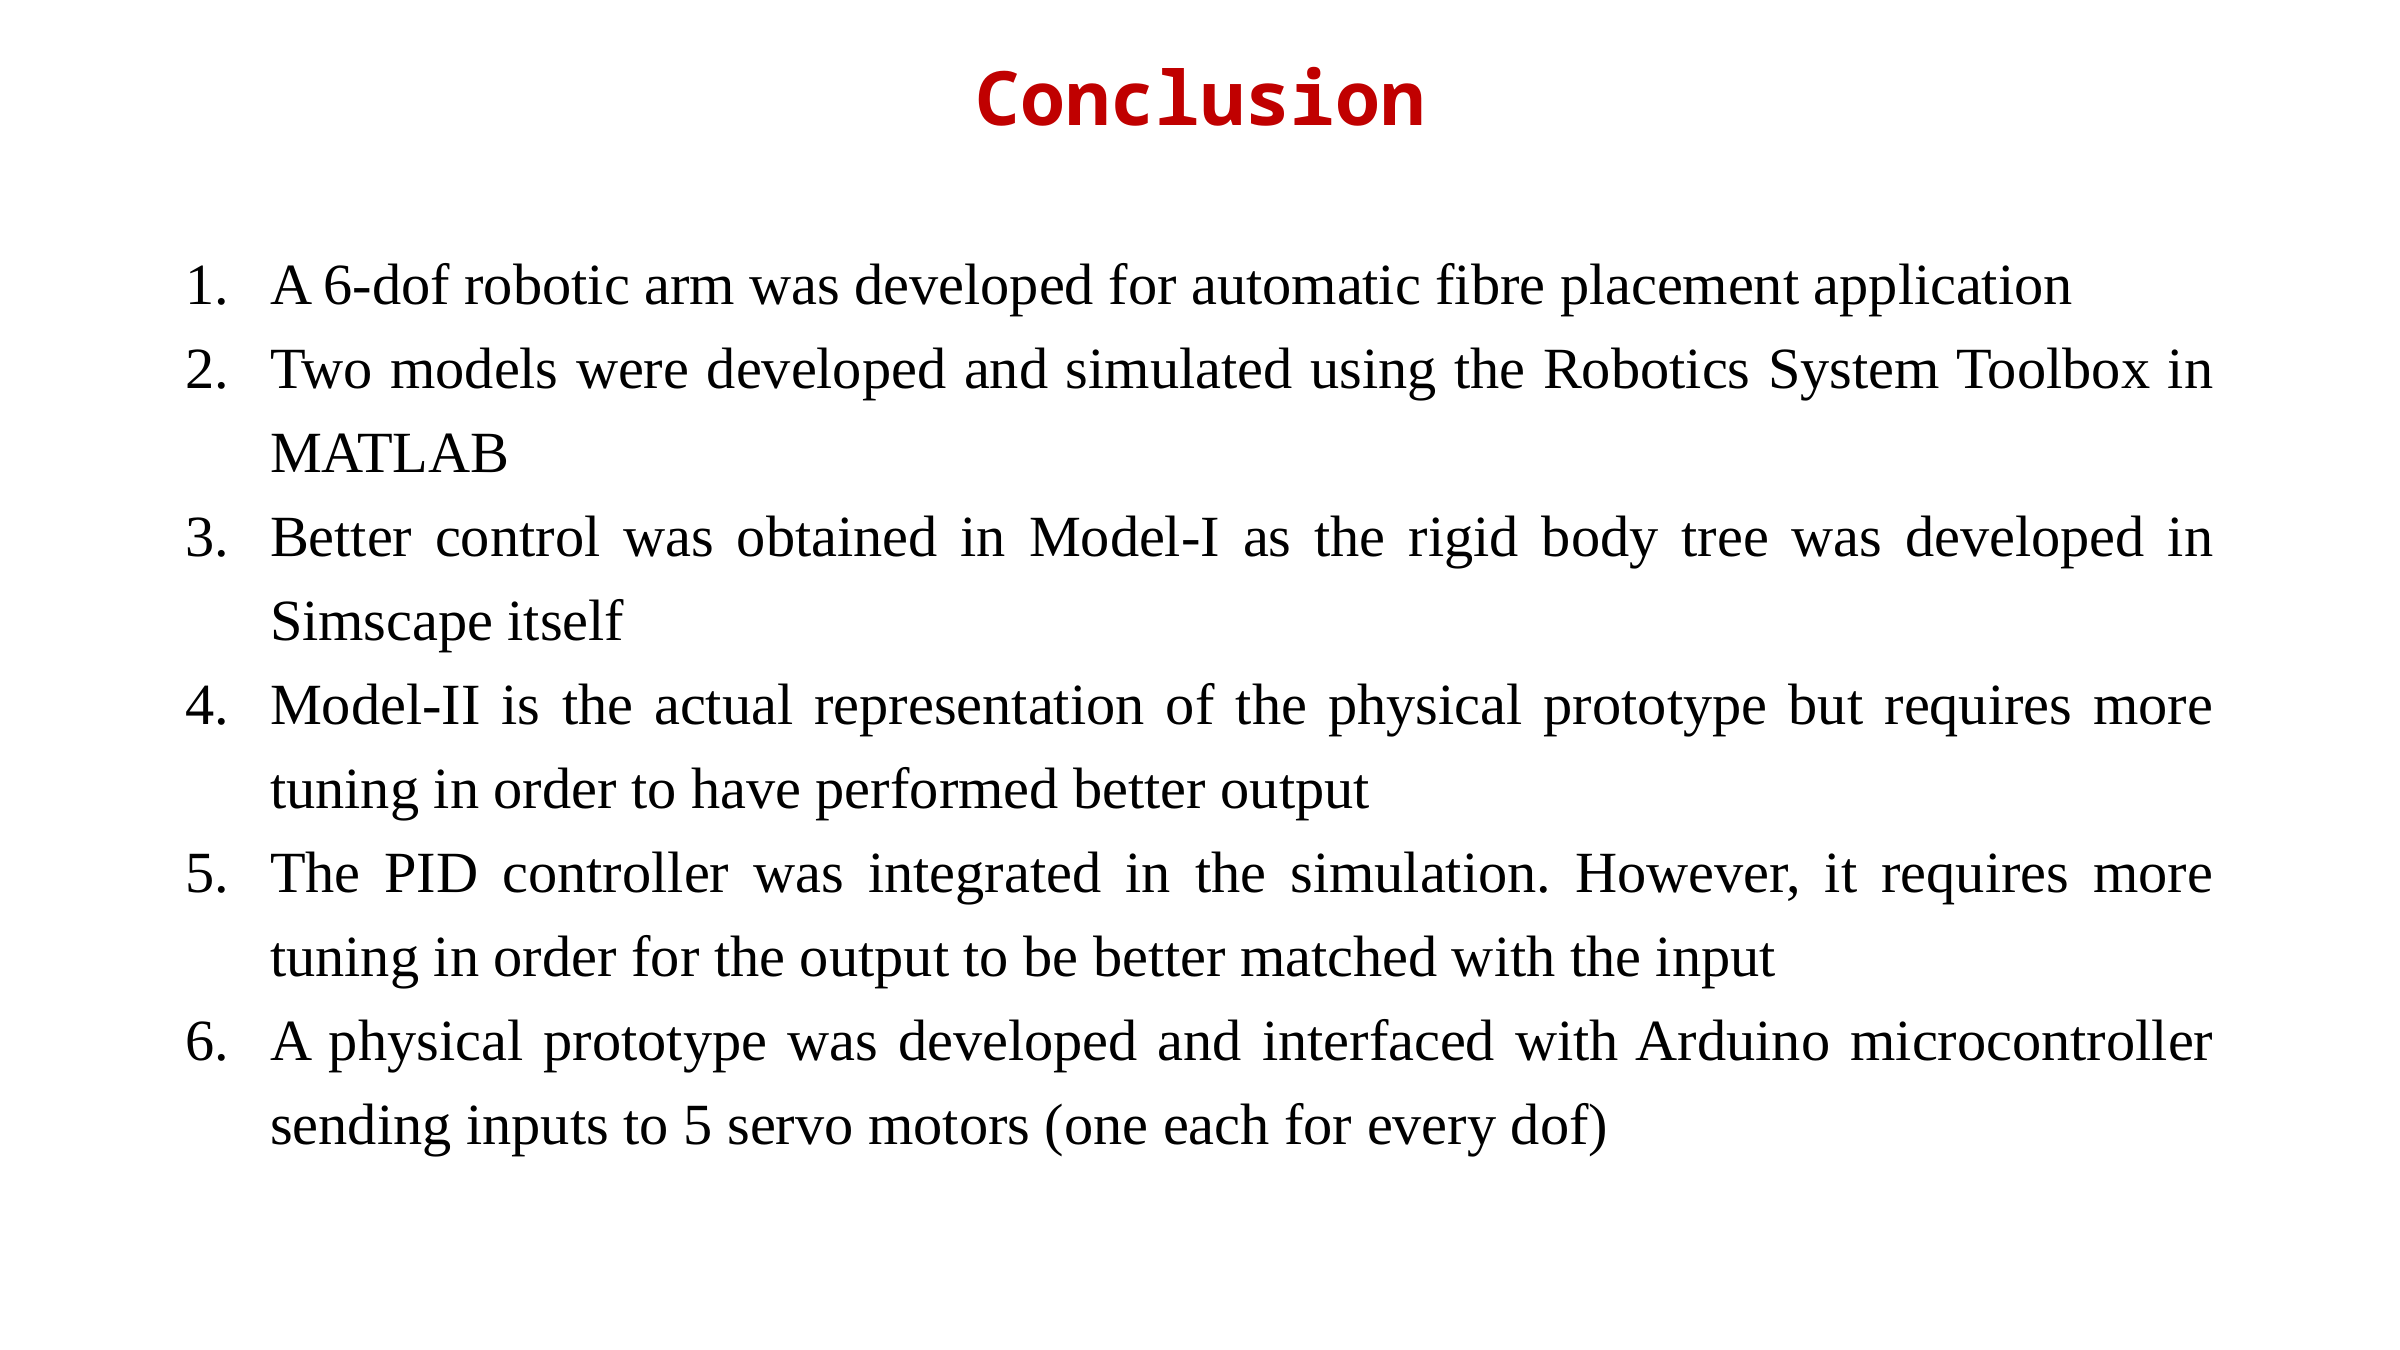

Conclusion
A 6-dof robotic arm was developed for automatic fibre placement application
Two models were developed and simulated using the Robotics System Toolbox in MATLAB
Better control was obtained in Model-I as the rigid body tree was developed in Simscape itself
Model-II is the actual representation of the physical prototype but requires more tuning in order to have performed better output
The PID controller was integrated in the simulation. However, it requires more tuning in order for the output to be better matched with the input
A physical prototype was developed and interfaced with Arduino microcontroller sending inputs to 5 servo motors (one each for every dof)